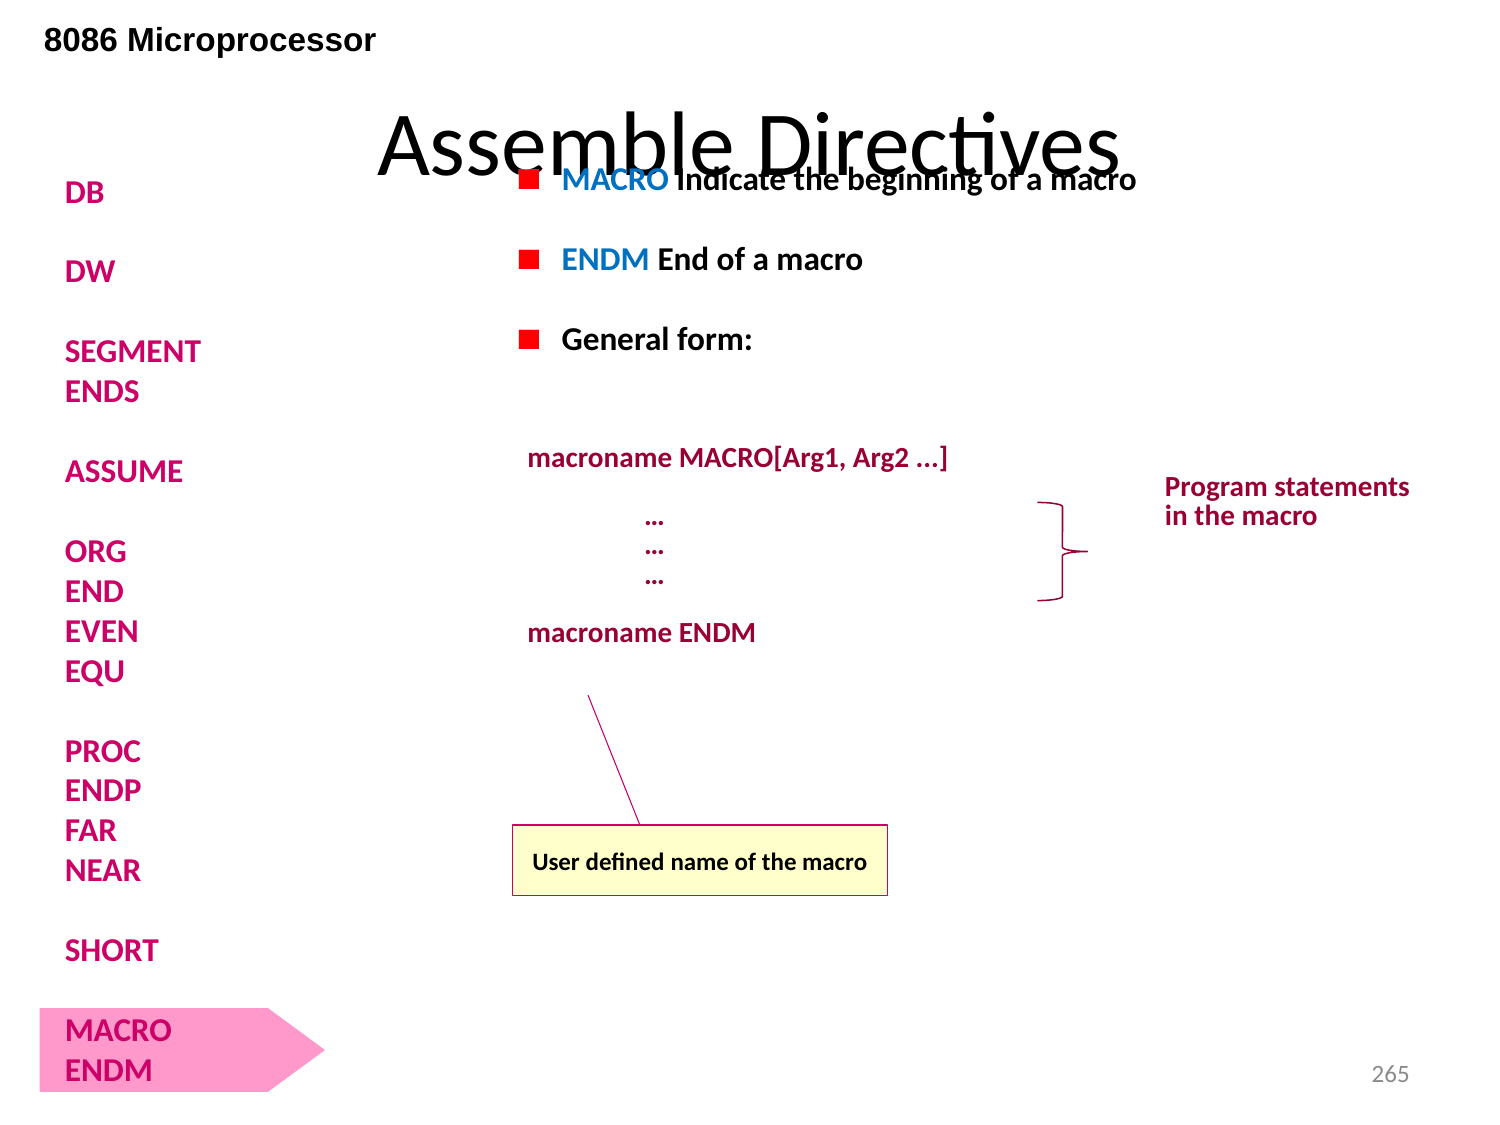

8086 Microprocessor
# Assemble Directives
MACRO Indicate the beginning of a macro

ENDM End of a macro

General form:
DB

DW

SEGMENT
ENDS

ASSUME

ORG
END
EVEN
EQU

PROC
ENDP
FAR
NEAR

SHORT

MACRO
ENDM
| macroname MACRO[Arg1, Arg2 ...] … … … macroname ENDM | Program statements in the macro |
| --- | --- |

User defined name of the macro

265